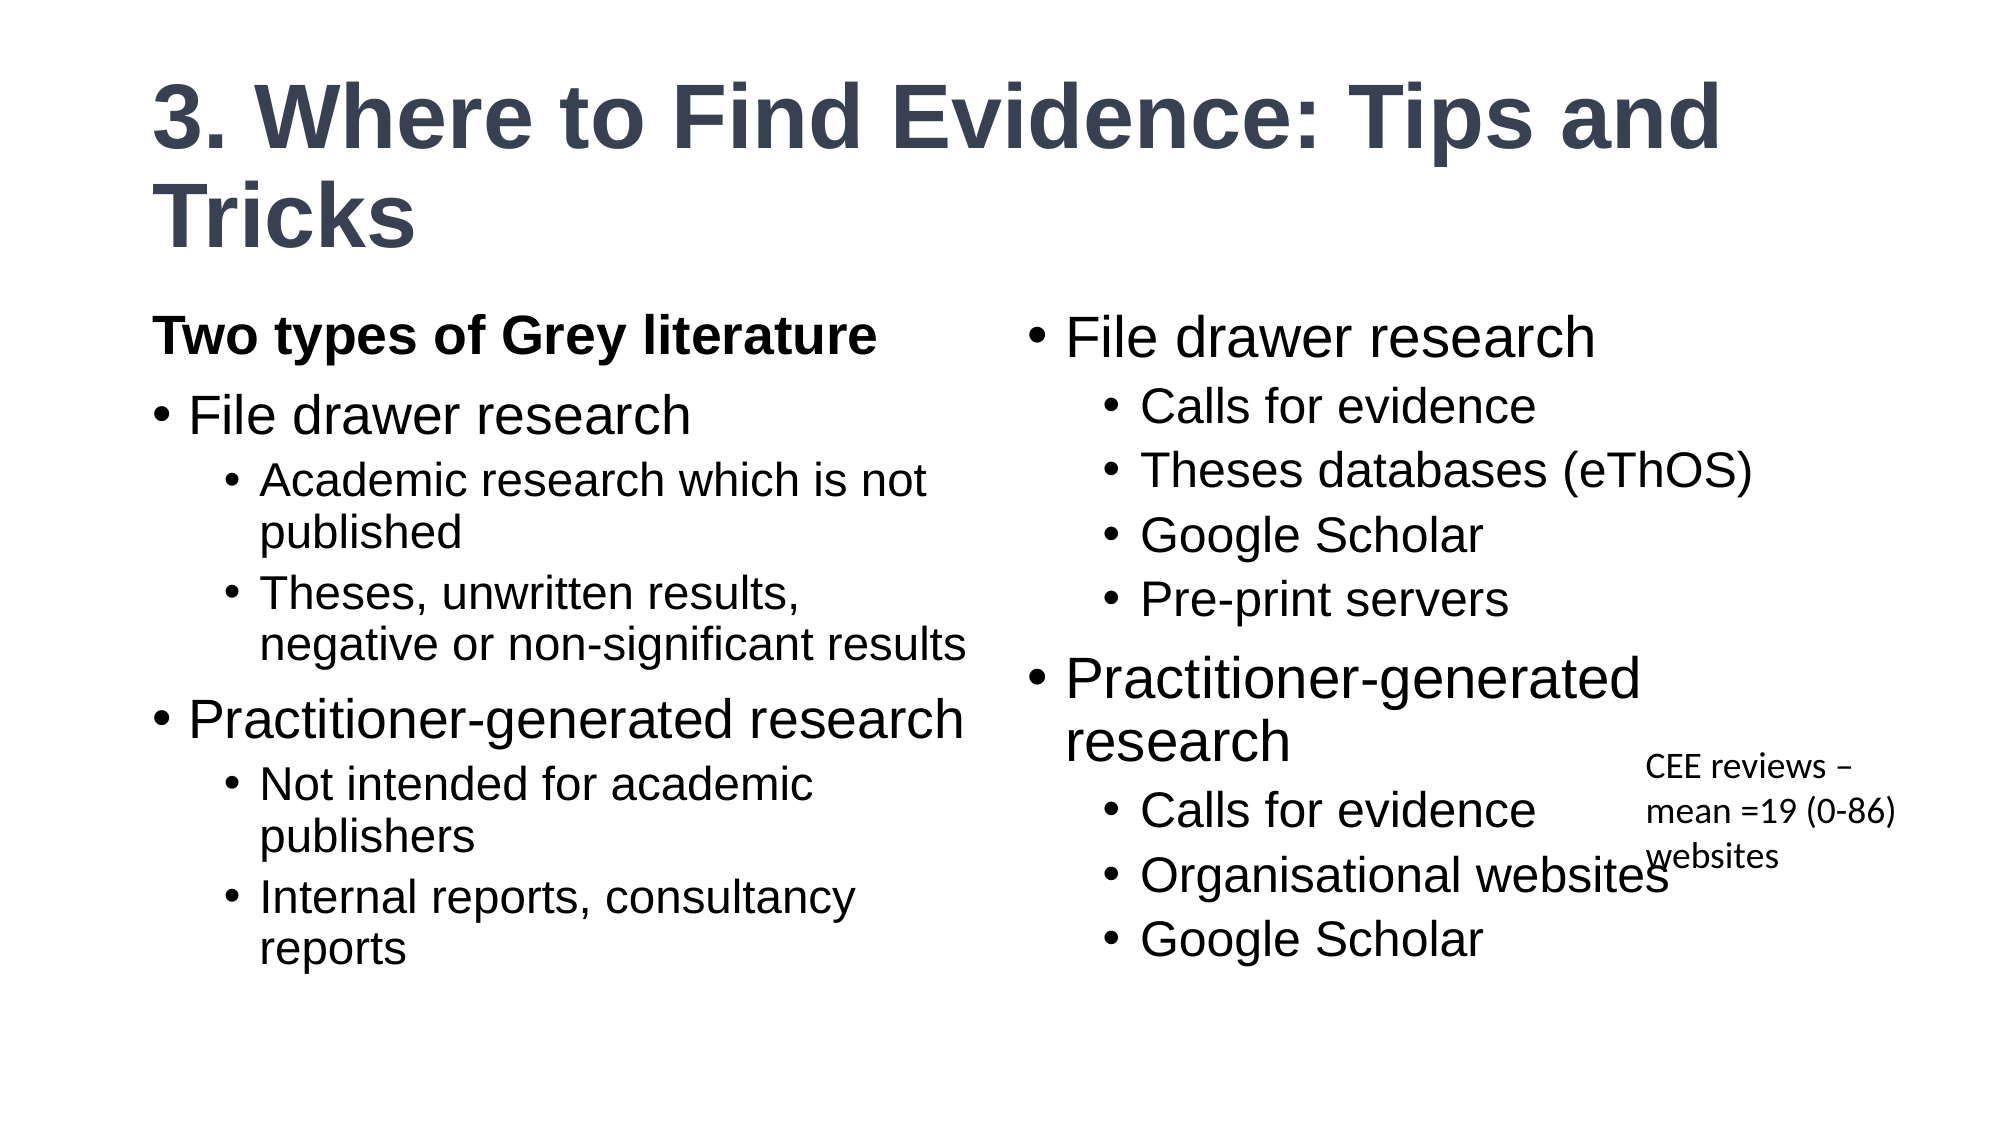

# 3. Where to Find Evidence: Tips and Tricks
Two types of Grey literature
File drawer research
Academic research which is not published
Theses, unwritten results, negative or non-significant results
Practitioner-generated research
Not intended for academic publishers
Internal reports, consultancy reports
File drawer research
Calls for evidence
Theses databases (eThOS)
Google Scholar
Pre-print servers
Practitioner-generated research
Calls for evidence
Organisational websites
Google Scholar

CEE reviews – mean =19 (0-86) websites